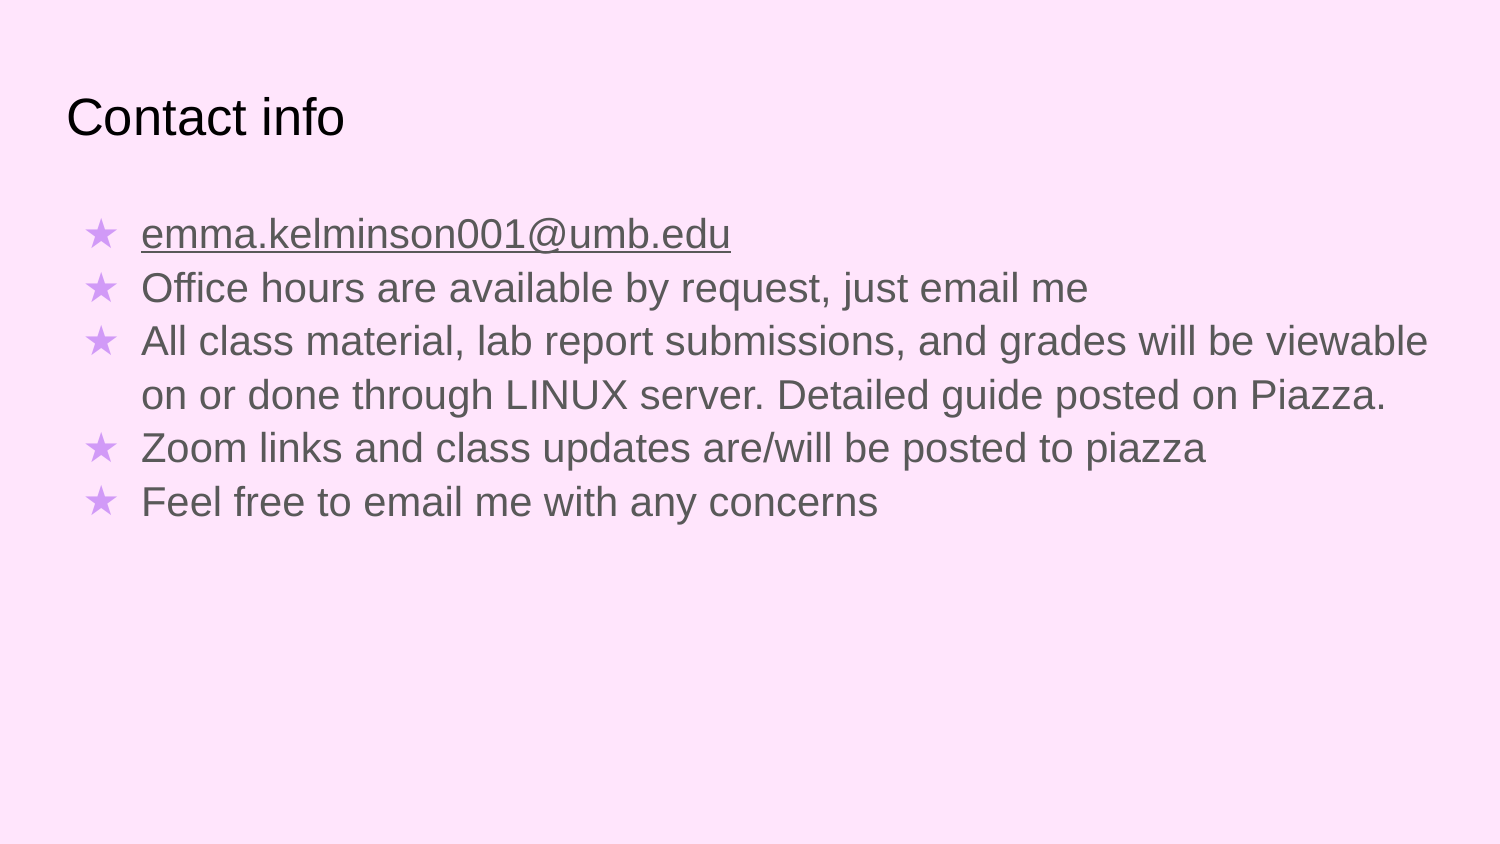

# Contact info
emma.kelminson001@umb.edu
Office hours are available by request, just email me
All class material, lab report submissions, and grades will be viewable on or done through LINUX server. Detailed guide posted on Piazza.
Zoom links and class updates are/will be posted to piazza
Feel free to email me with any concerns